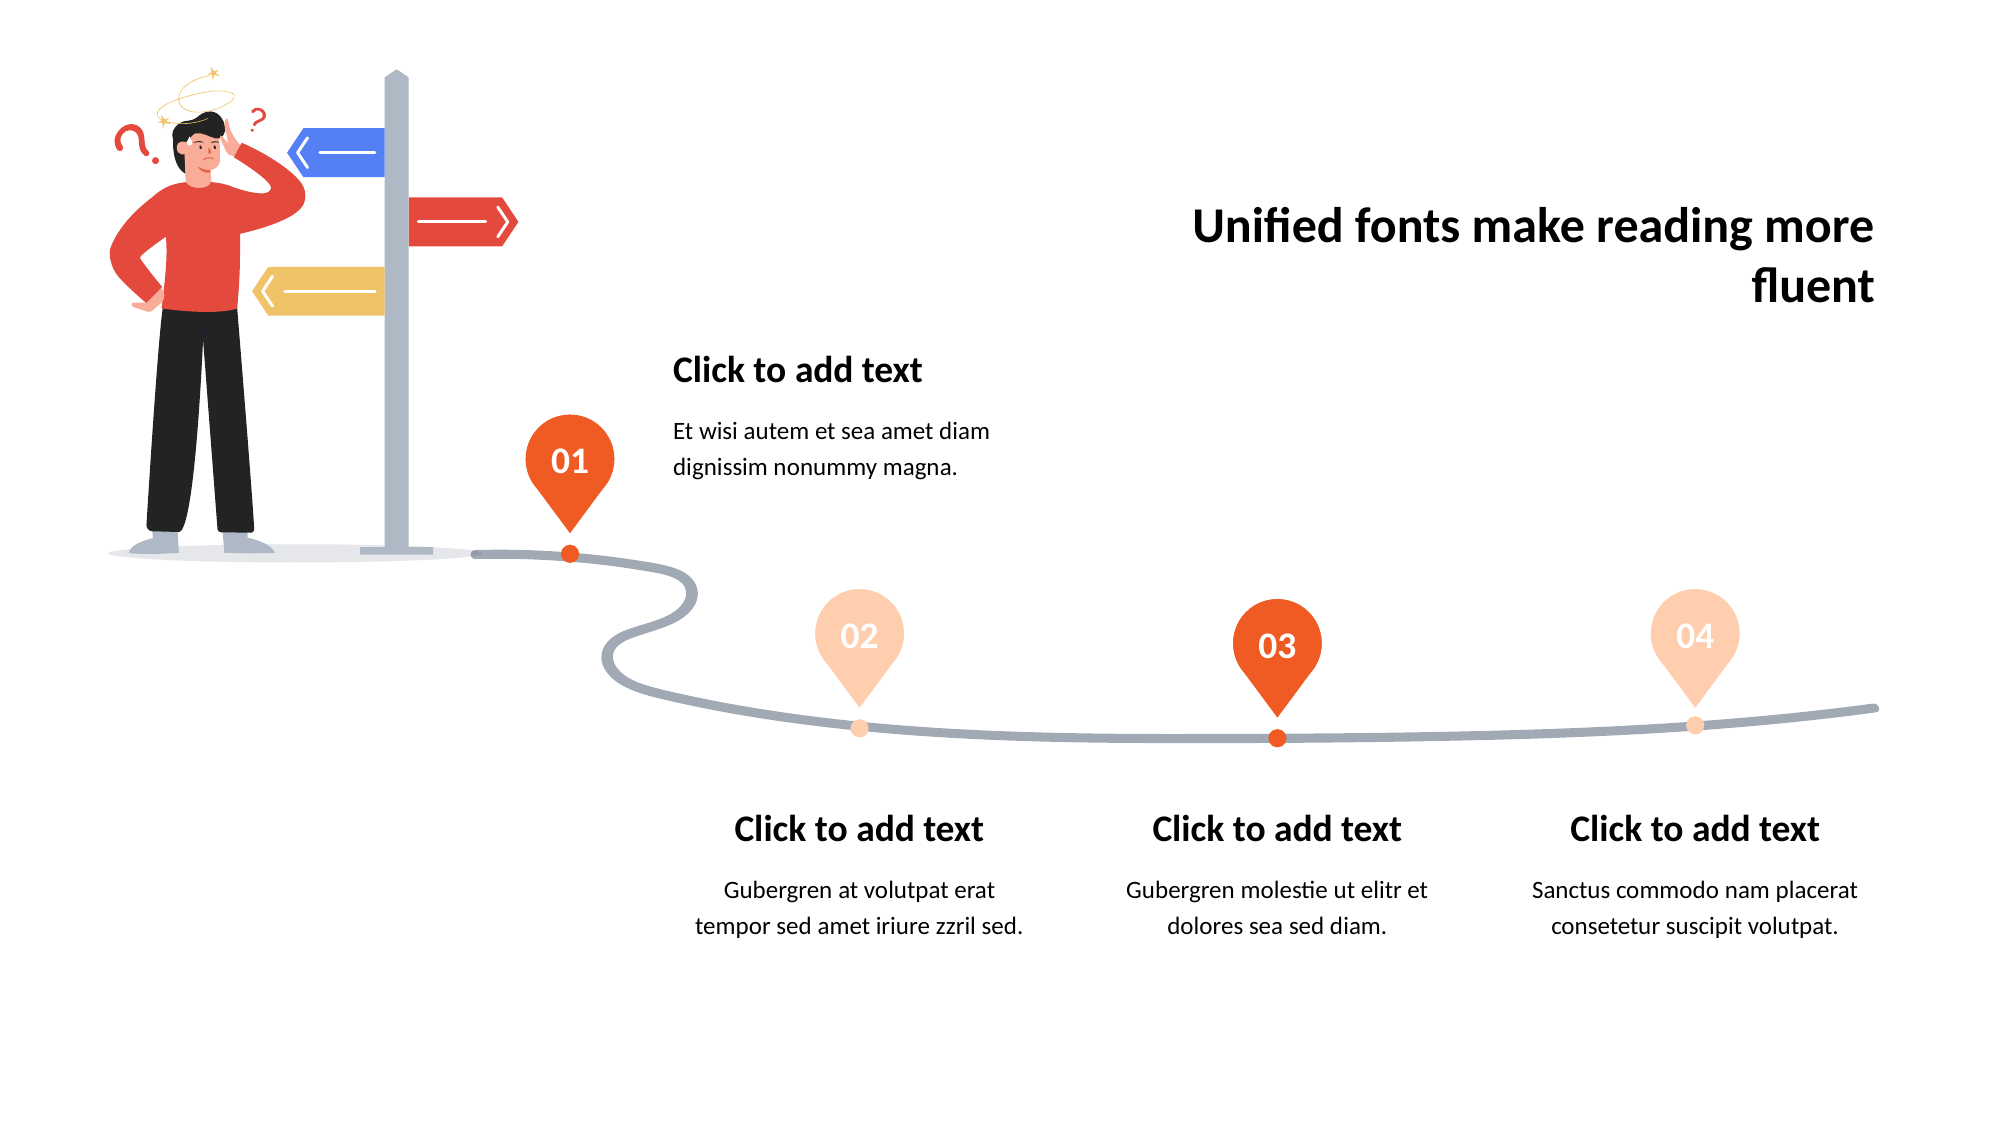

Unified fonts make reading more fluent
Click to add text
Et wisi autem et sea amet diam dignissim nonummy magna.

01

02

Click to add text
Gubergren at volutpat erat tempor sed amet iriure zzril sed.

04

Click to add text
Sanctus commodo nam placerat consetetur suscipit volutpat.

03

Click to add text
Gubergren molestie ut elitr et dolores sea sed diam.